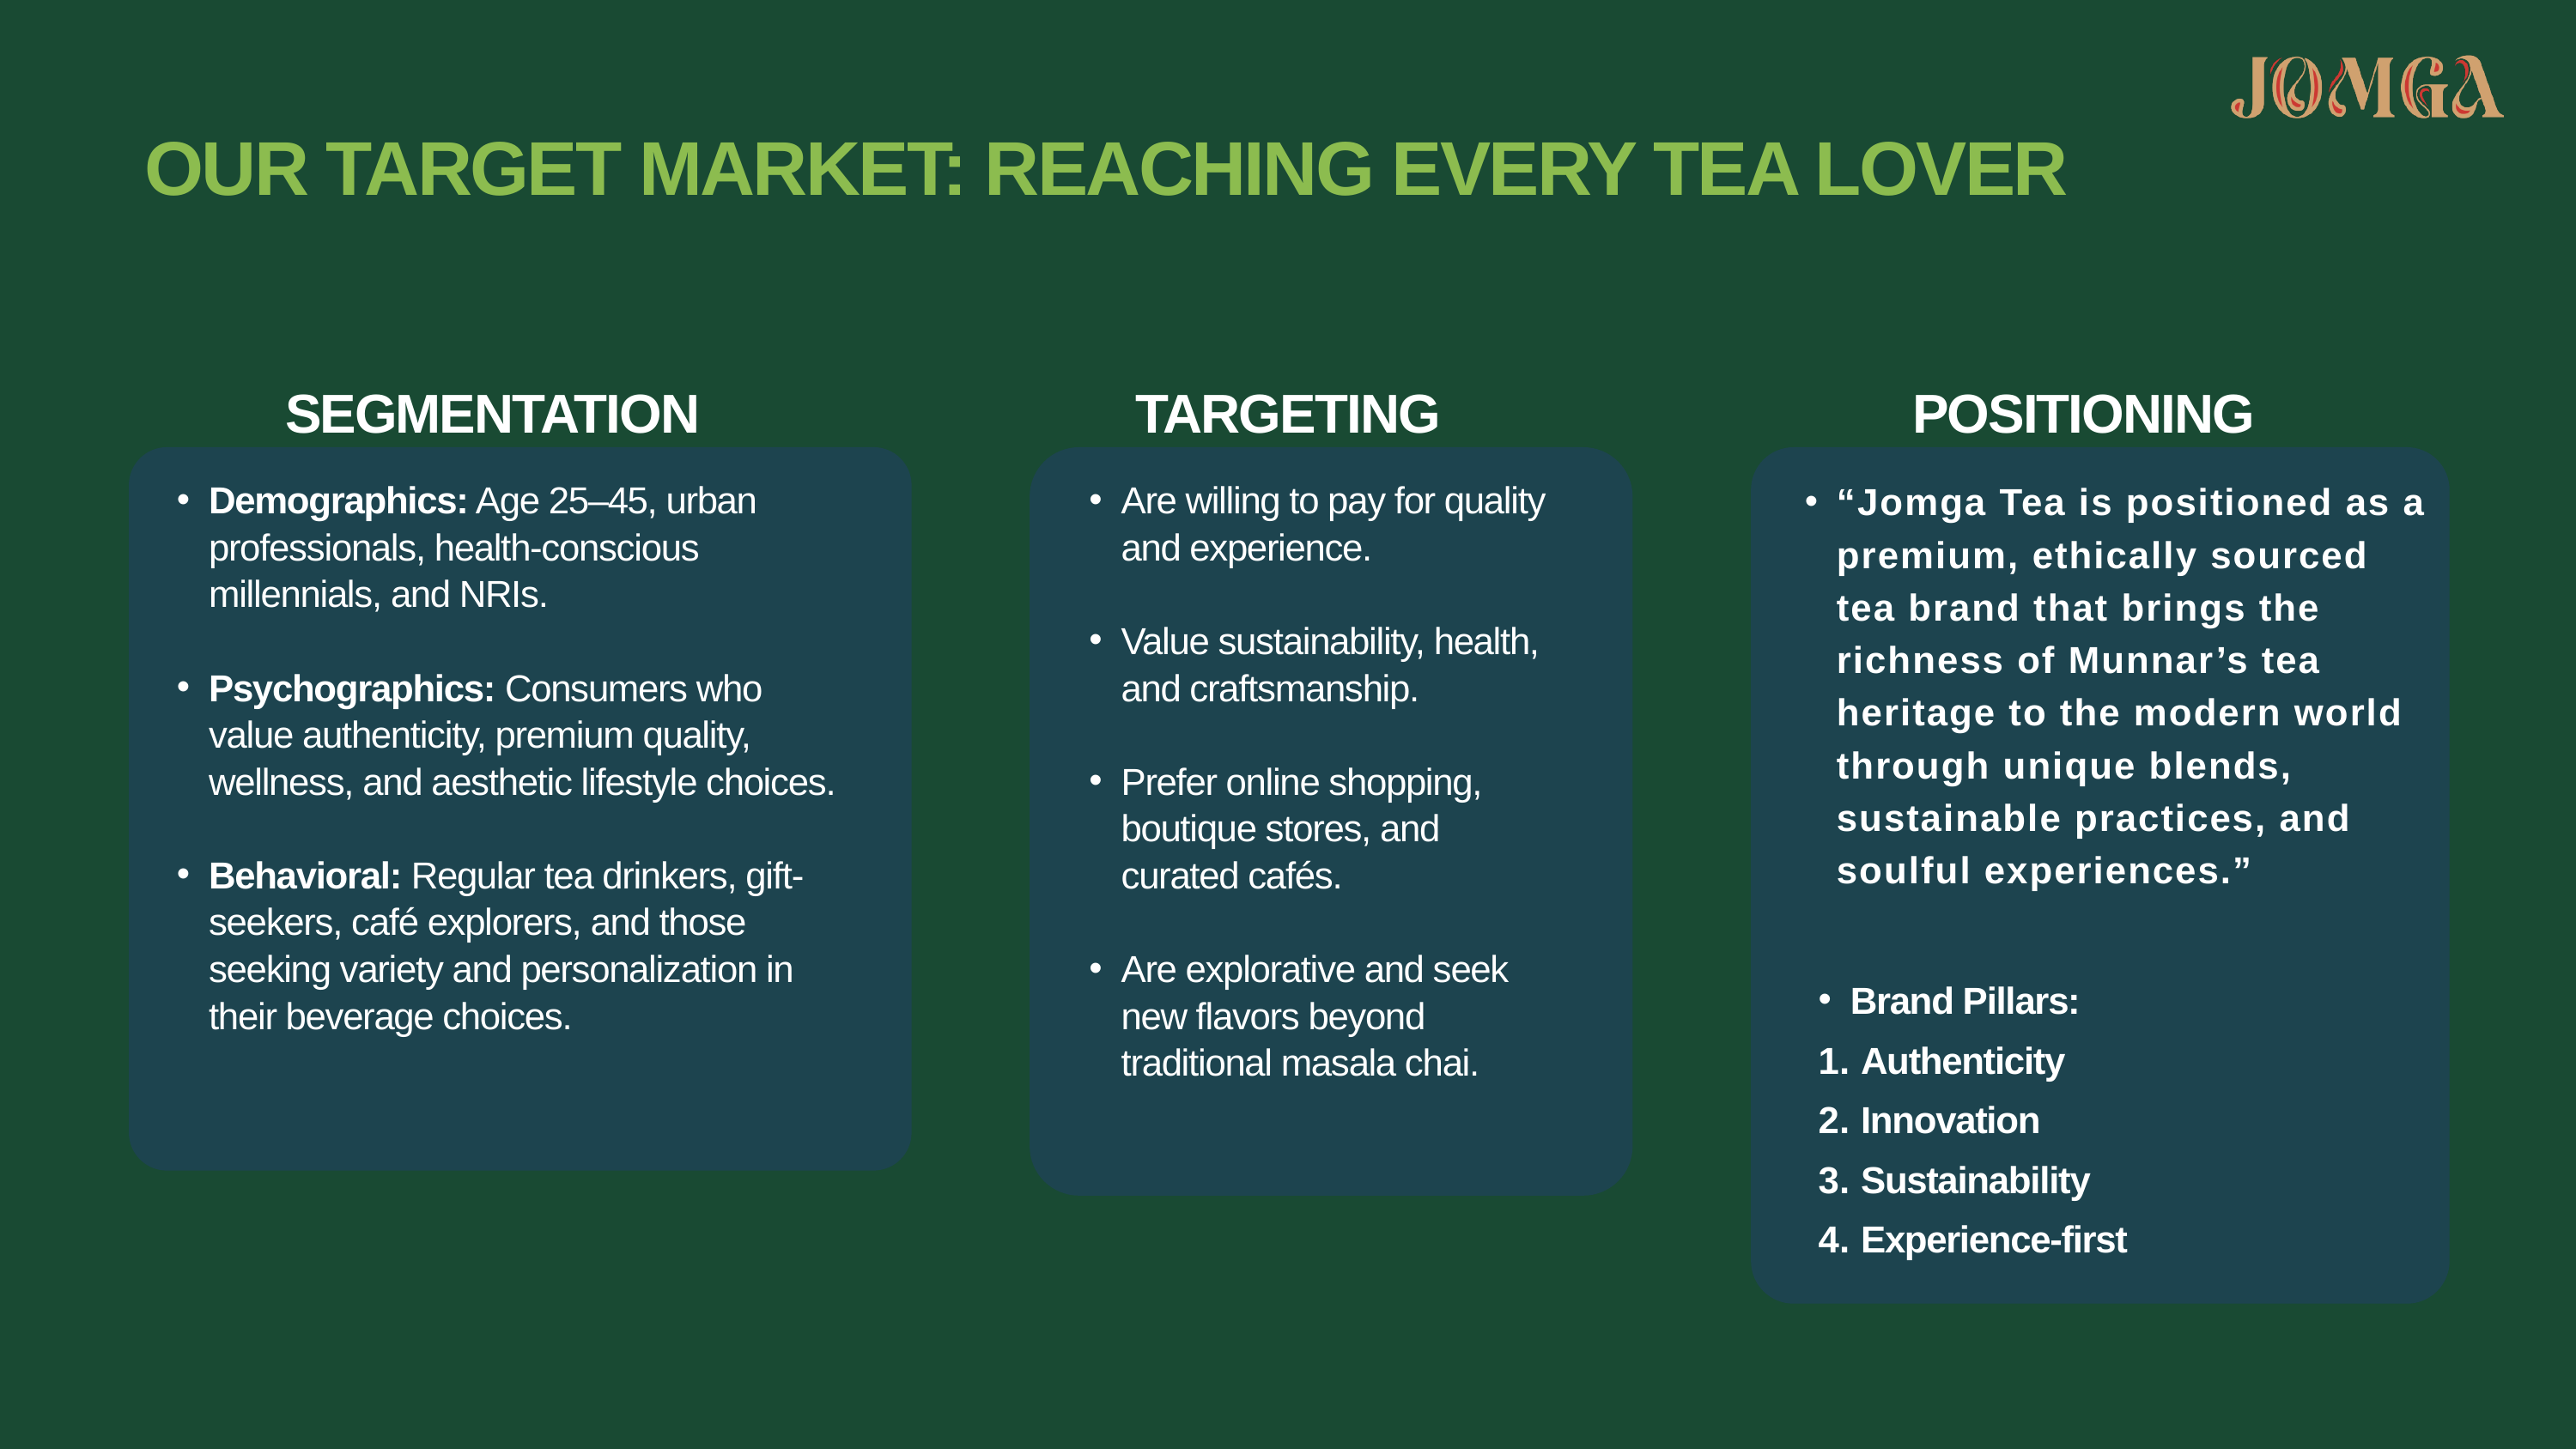

OUR TARGET MARKET: REACHING EVERY TEA LOVER
SEGMENTATION
TARGETING
POSITIONING

“Jomga Tea is positioned as a premium, ethically sourced tea brand that brings the richness of Munnar’s tea heritage to the modern world through unique blends, sustainable practices, and soulful experiences.”
Demographics: Age 25–45, urban professionals, health-conscious millennials, and NRIs.

Psychographics: Consumers who value authenticity, premium quality, wellness, and aesthetic lifestyle choices.

Behavioral: Regular tea drinkers, gift-seekers, café explorers, and those seeking variety and personalization in their beverage choices.
Are willing to pay for quality and experience.

Value sustainability, health, and craftsmanship.

Prefer online shopping, boutique stores, and curated cafés.

Are explorative and seek new flavors beyond traditional masala chai.
Brand Pillars:
 Authenticity
 Innovation
 Sustainability
 Experience-first